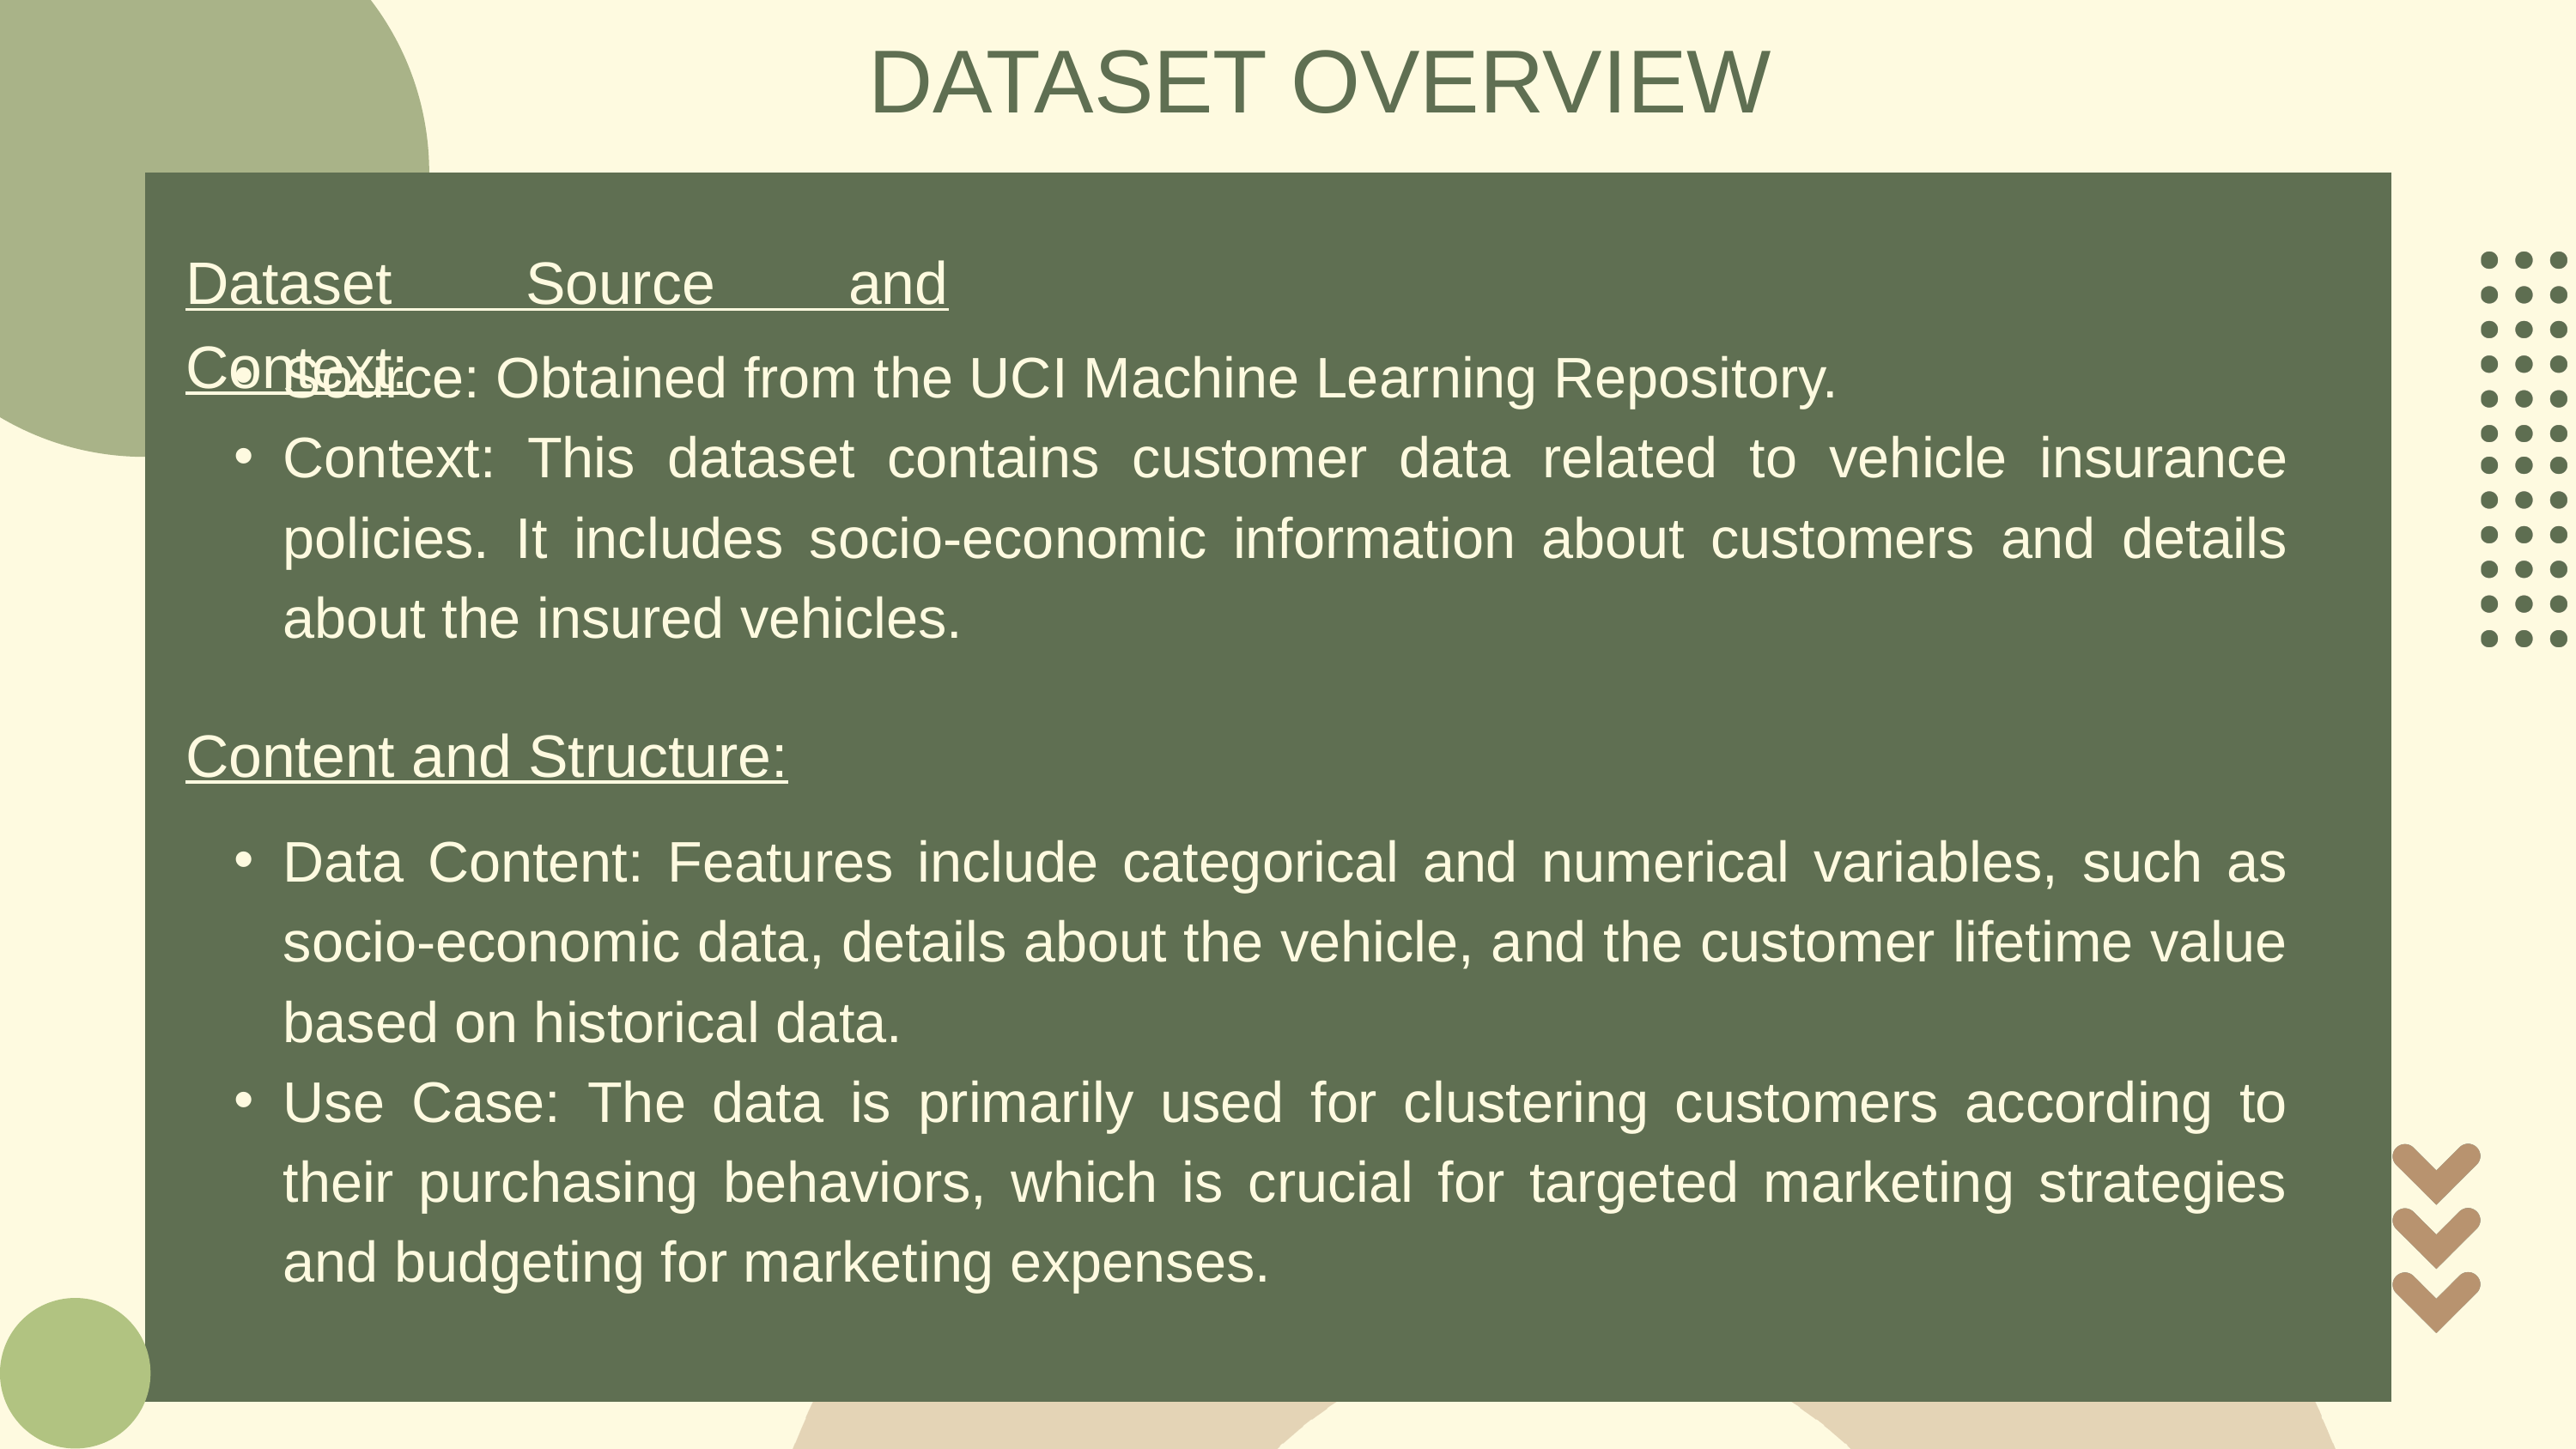

DATASET OVERVIEW

Dataset Source and Context:

Source: Obtained from the UCI Machine Learning Repository.
Context: This dataset contains customer data related to vehicle insurance policies. It includes socio-economic information about customers and details about the insured vehicles.

Content and Structure:
Data Content: Features include categorical and numerical variables, such as socio-economic data, details about the vehicle, and the customer lifetime value based on historical data.
Use Case: The data is primarily used for clustering customers according to their purchasing behaviors, which is crucial for targeted marketing strategies and budgeting for marketing expenses.